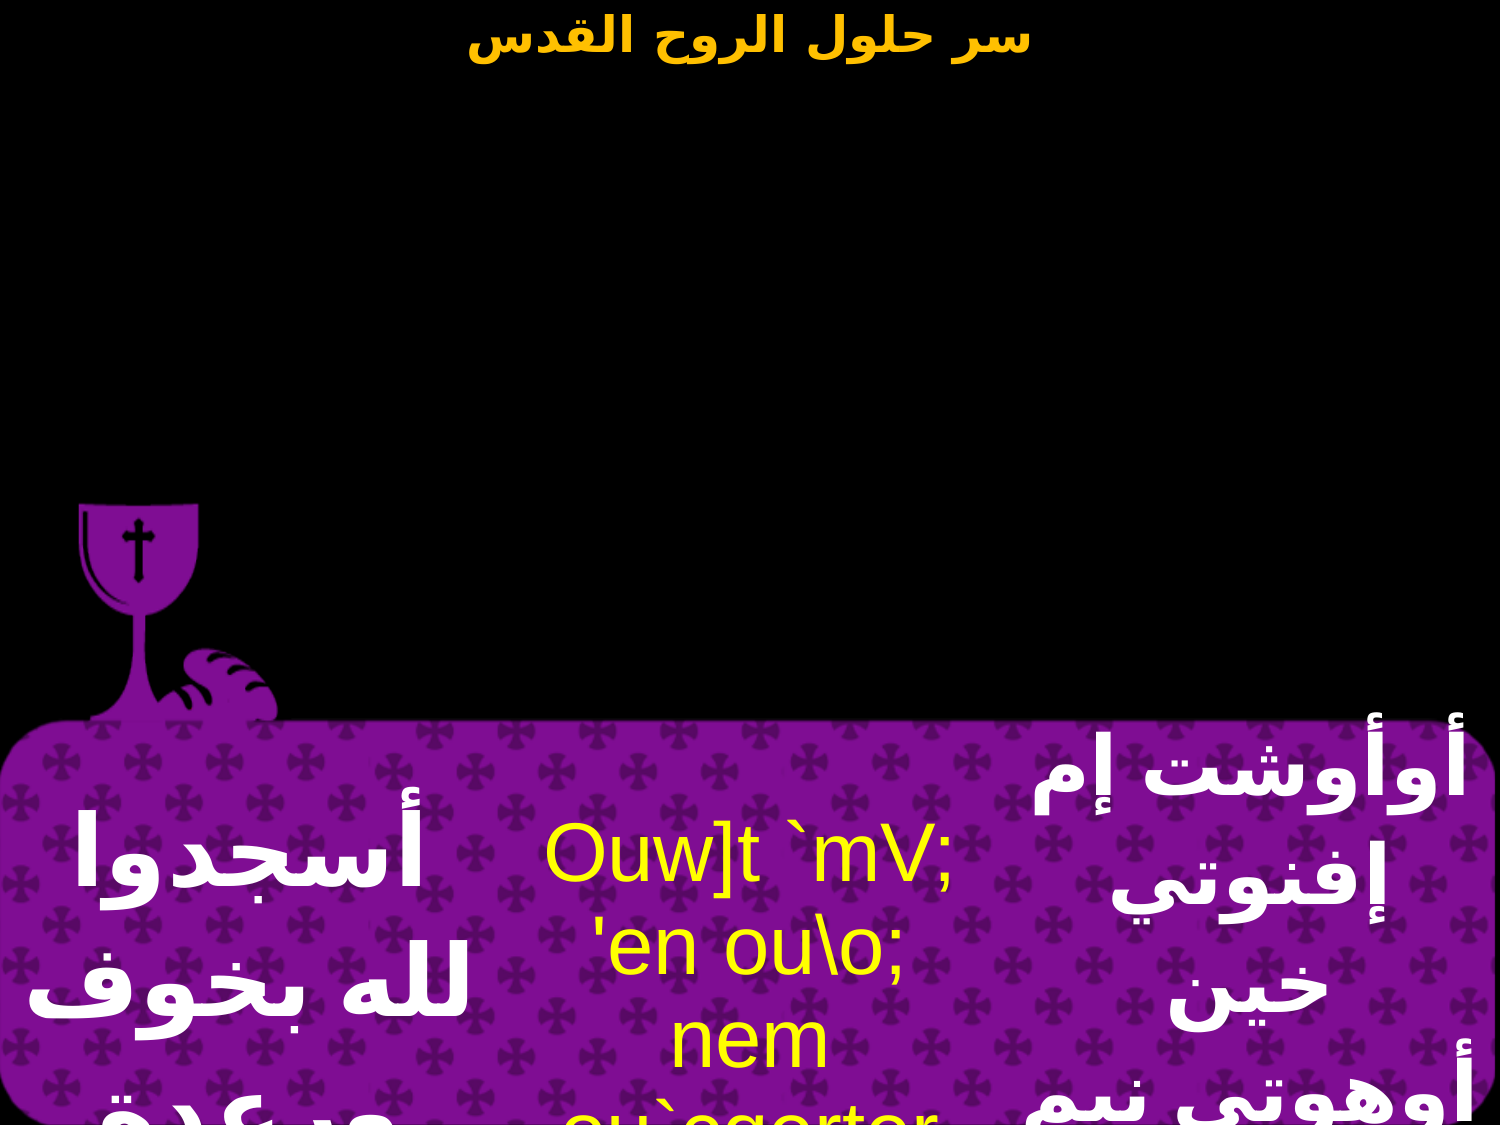

| أسجدوا لله بخوف ورعدة | Ouw]t `mV; 'en ou\o; nem ou`cqerter | أوأوشت إم إفنوتي خين أوهوتي نيم أو إستيرتير |
| --- | --- | --- |